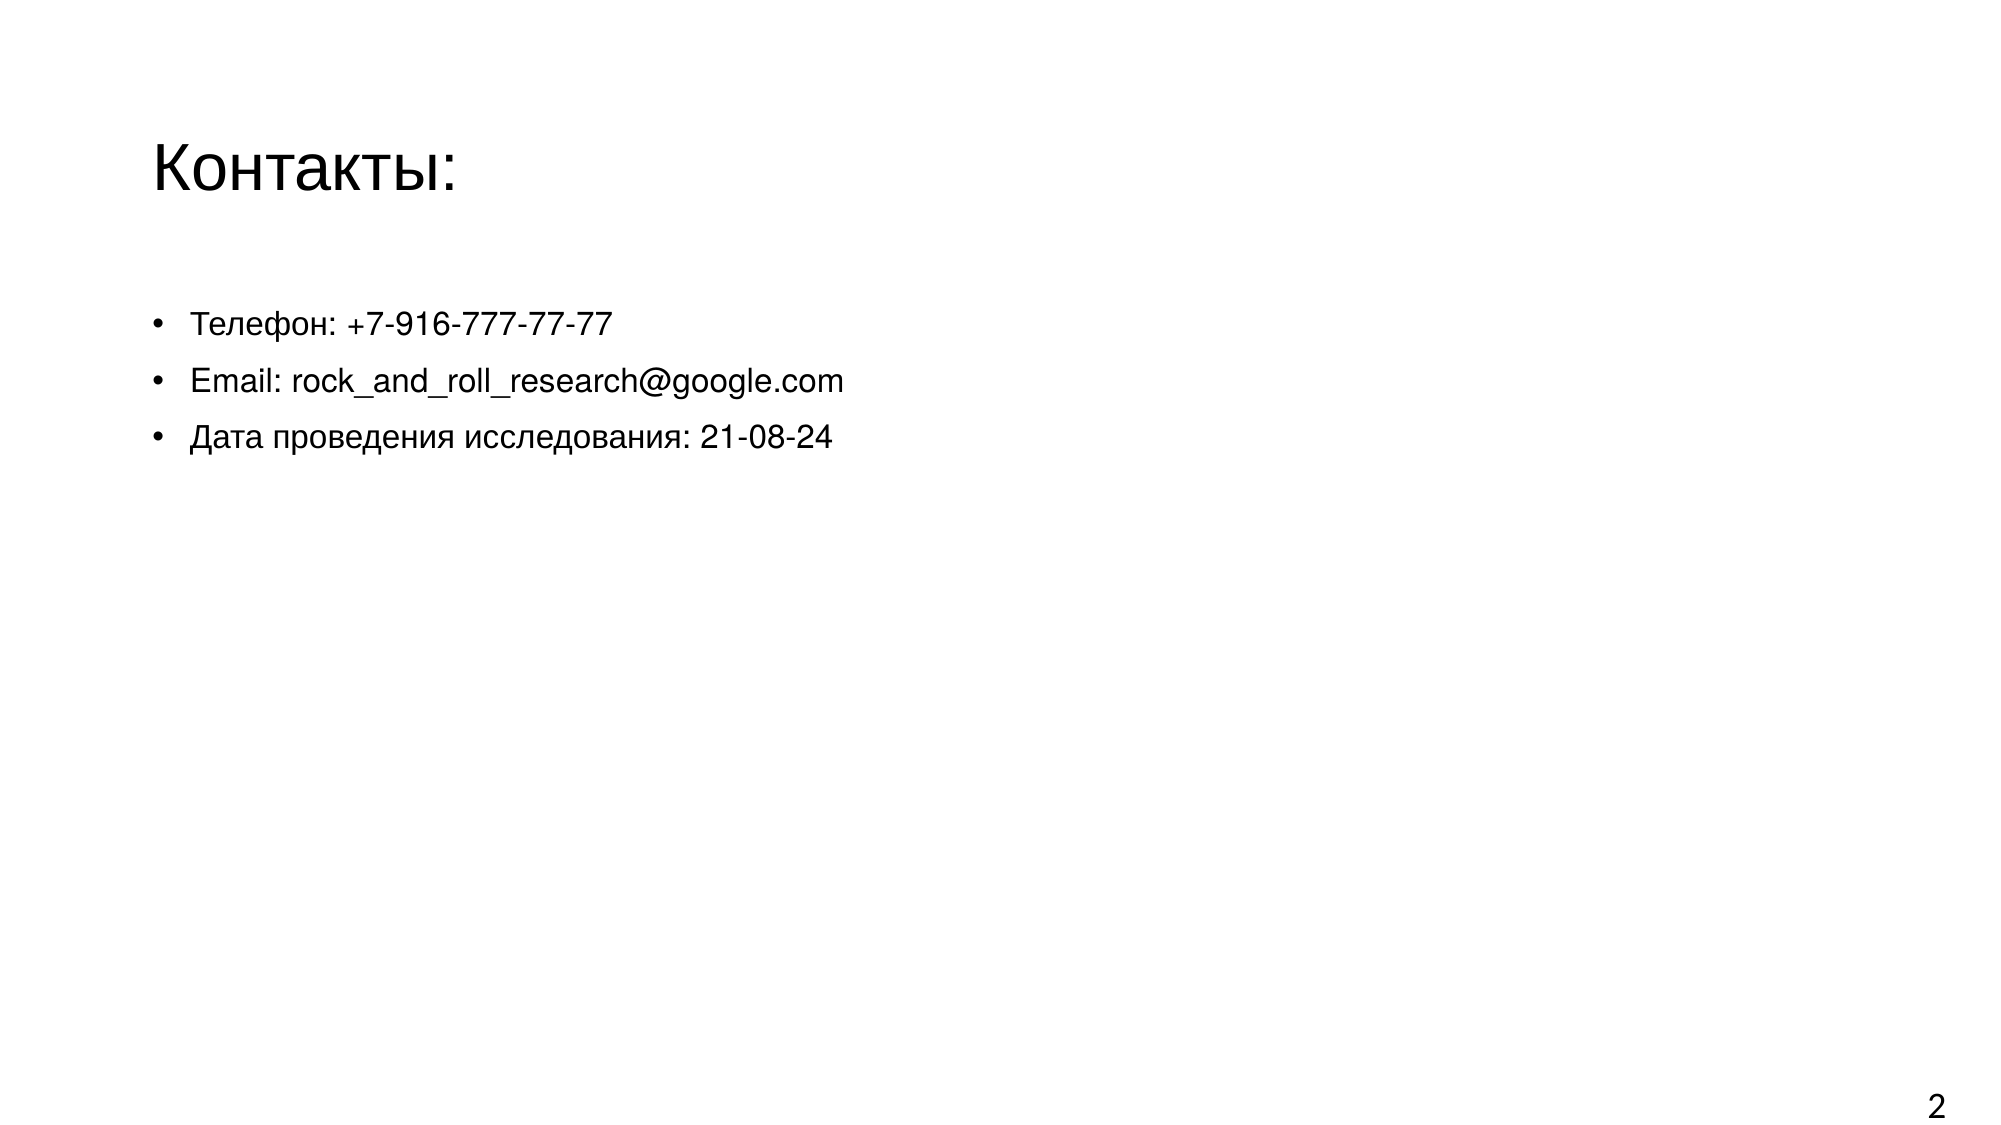

# Контакты:
Телефон: +7-916-777-77-77
Email: rock_and_roll_research@google.com
Дата проведения исследования: 21-08-24
2